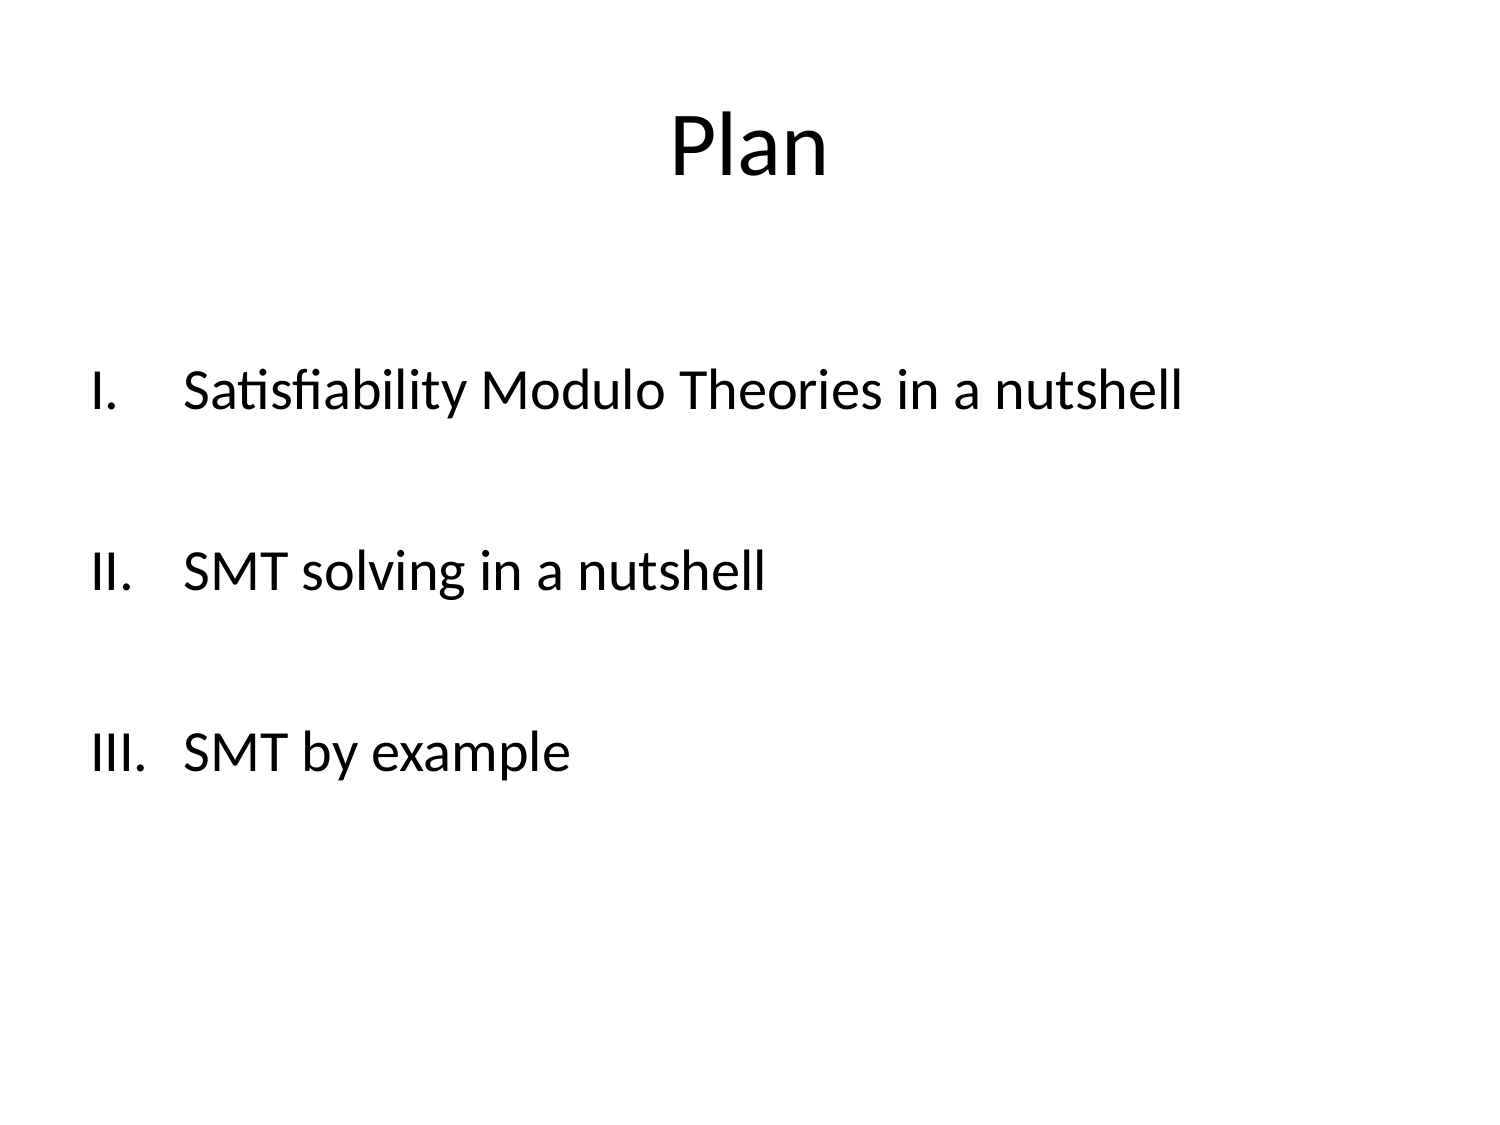

# Plan

Satisfiability Modulo Theories in a nutshell

SMT solving in a nutshell

SMT by example